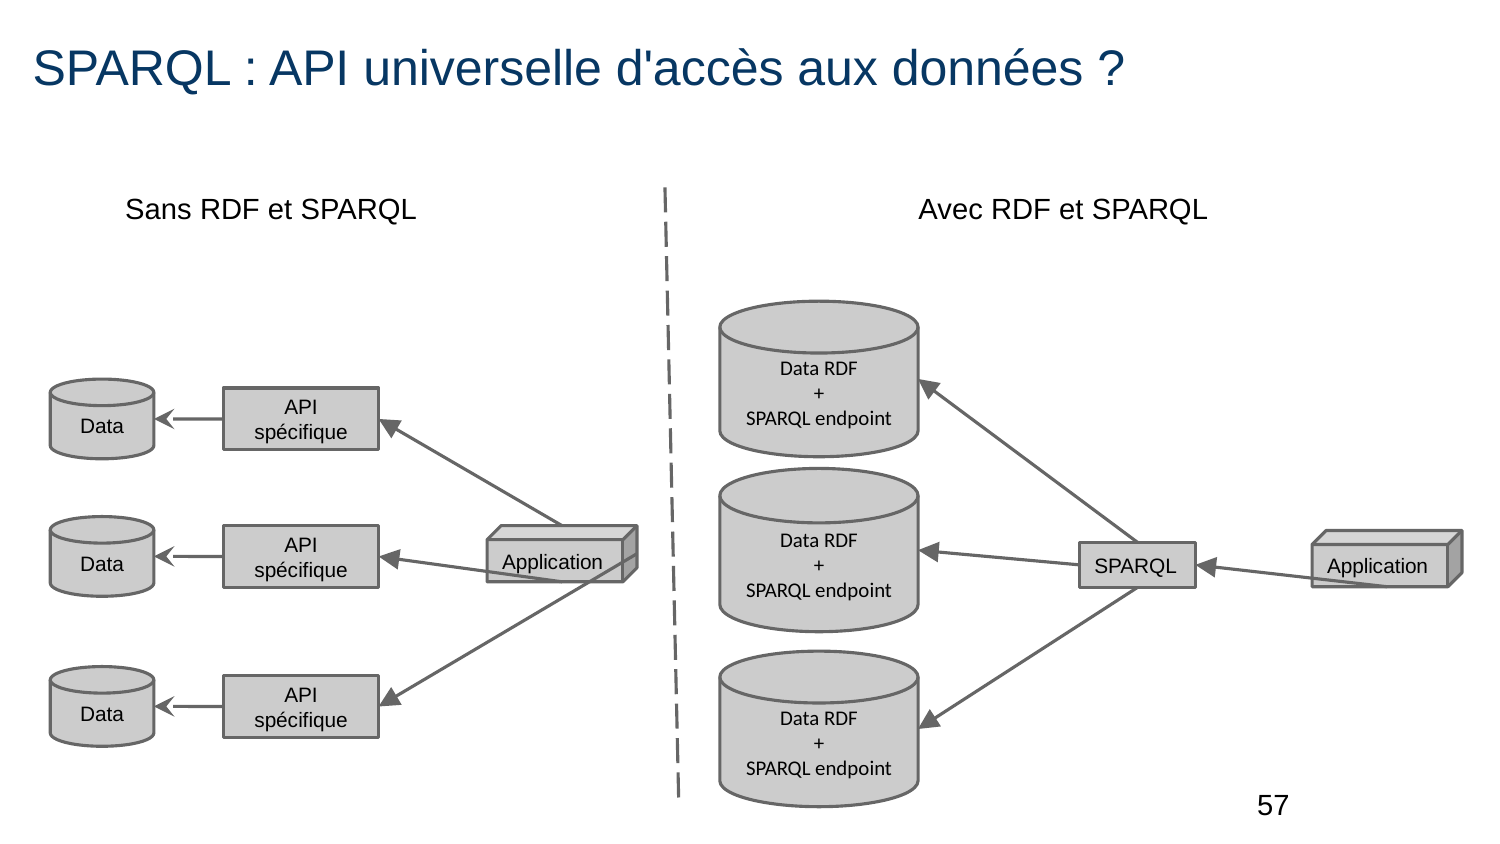

# SPARQL : API universelle d'accès aux données ?
Sans RDF et SPARQL
Avec RDF et SPARQL
Data RDF
+
SPARQL endpoint
Data
API
spécifique
Data RDF
+
SPARQL endpoint
Data
API
spécifique
Application
Application
SPARQL
Data RDF
+
SPARQL endpoint
Data
API
spécifique
57